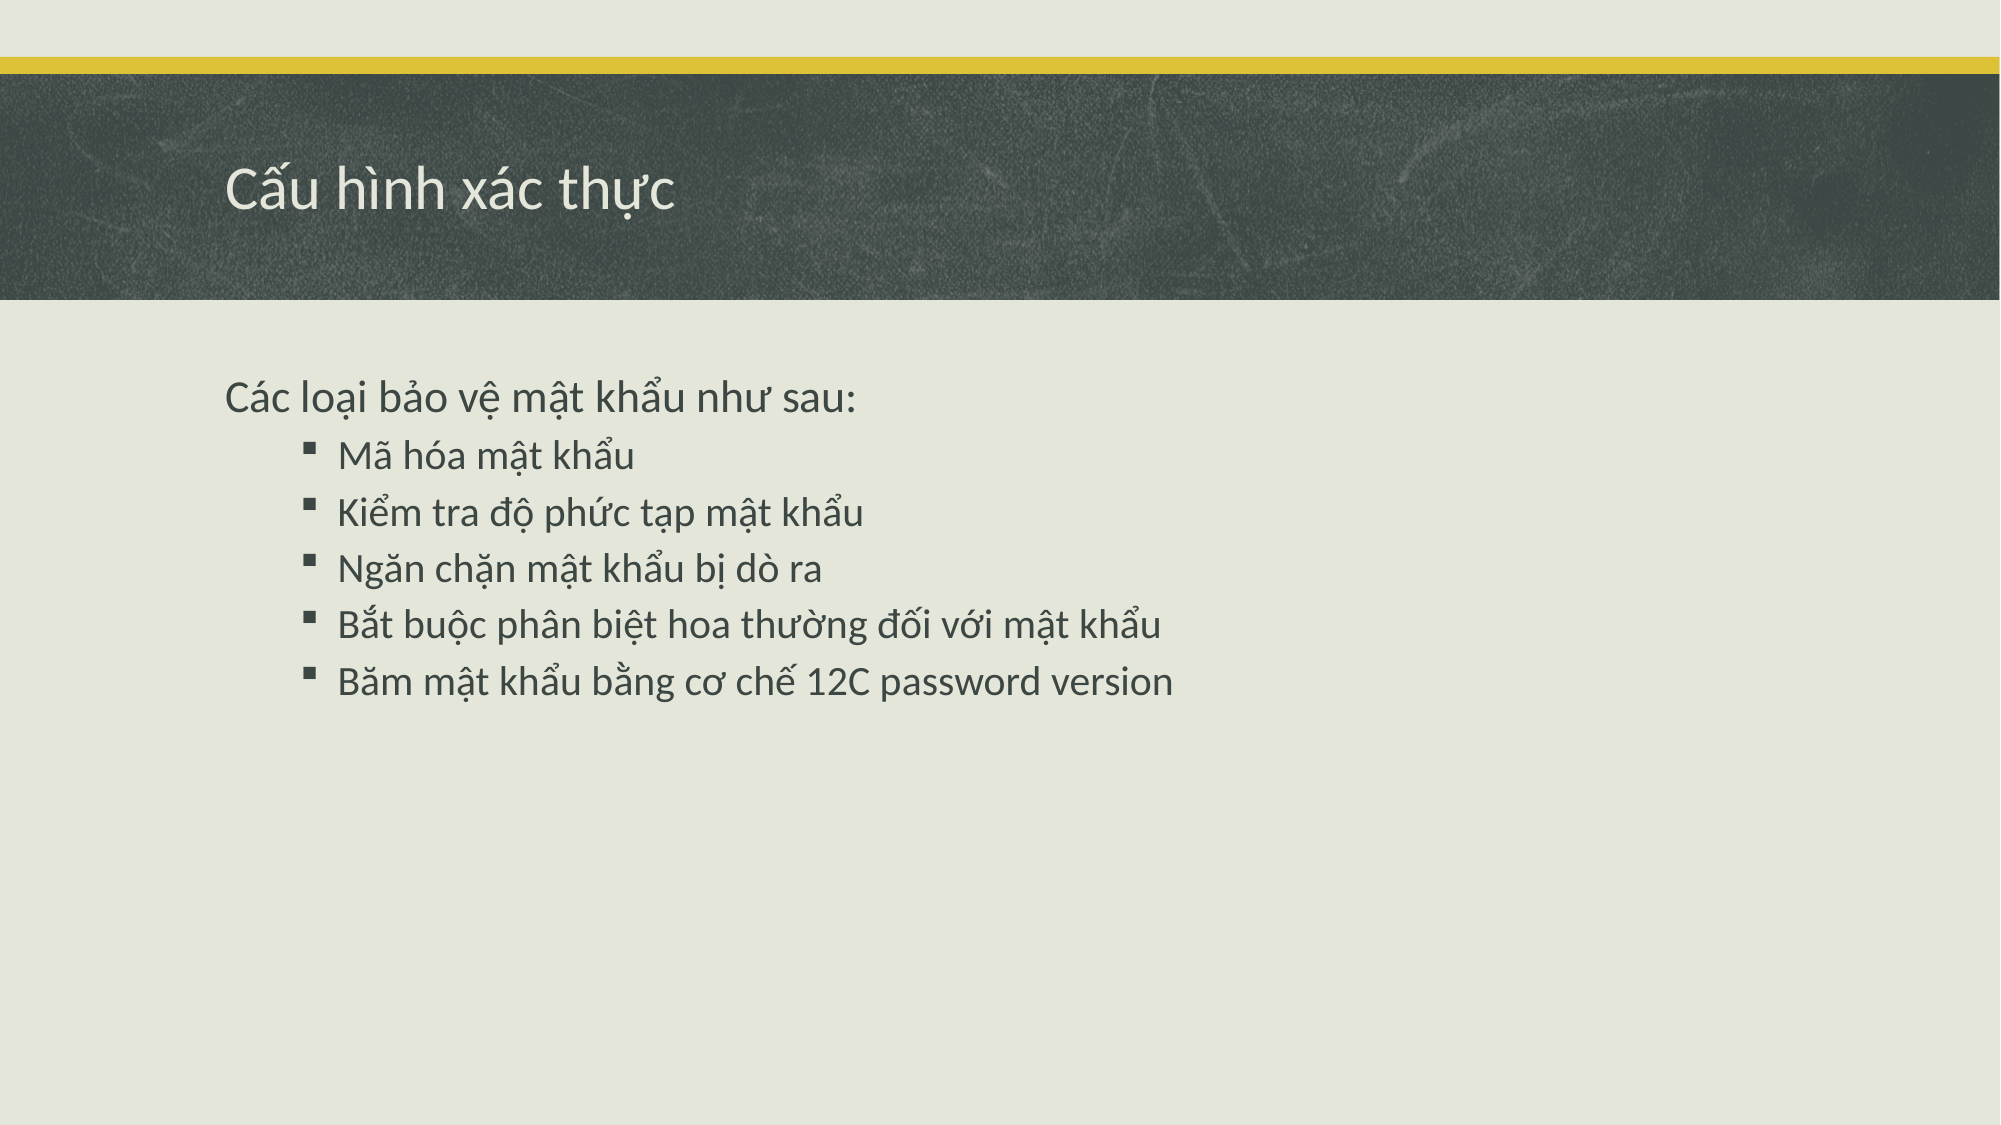

# Cấu hình xác thực
Các loại bảo vệ mật khẩu như sau:
Mã hóa mật khẩu
Kiểm tra độ phức tạp mật khẩu
Ngăn chặn mật khẩu bị dò ra
Bắt buộc phân biệt hoa thường đối với mật khẩu
Băm mật khẩu bằng cơ chế 12C password version